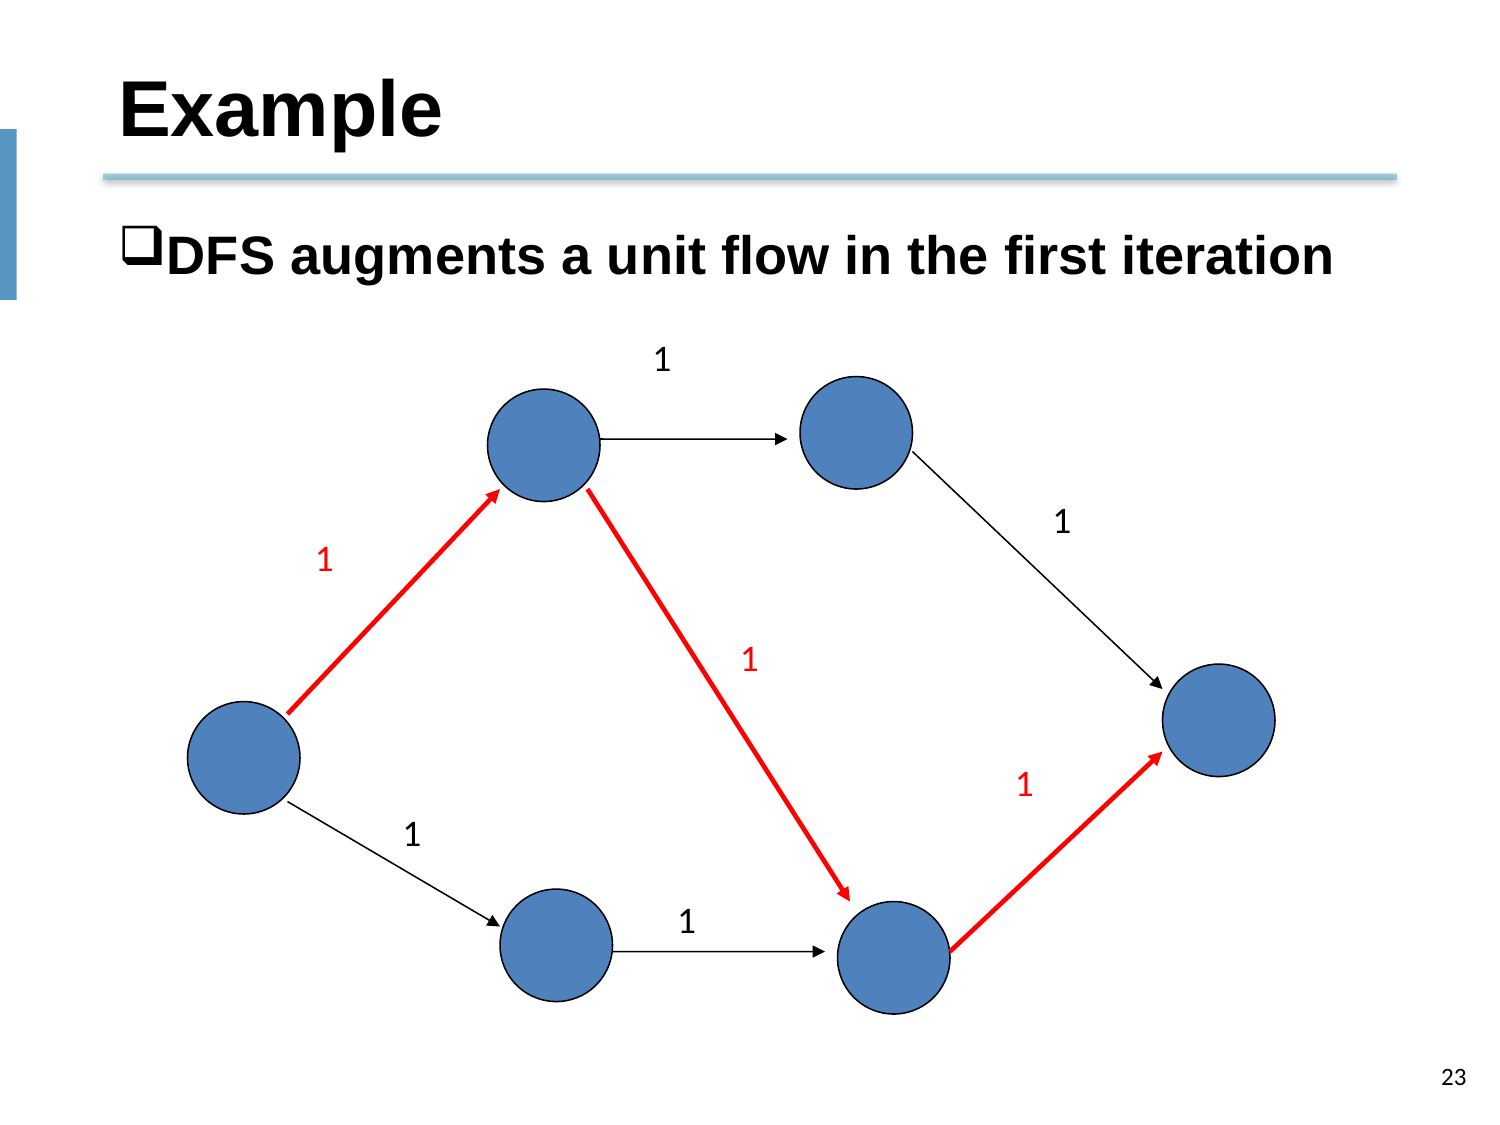

# Example
DFS augments a unit flow in the first iteration

1

1
1
1

1

1

1

23